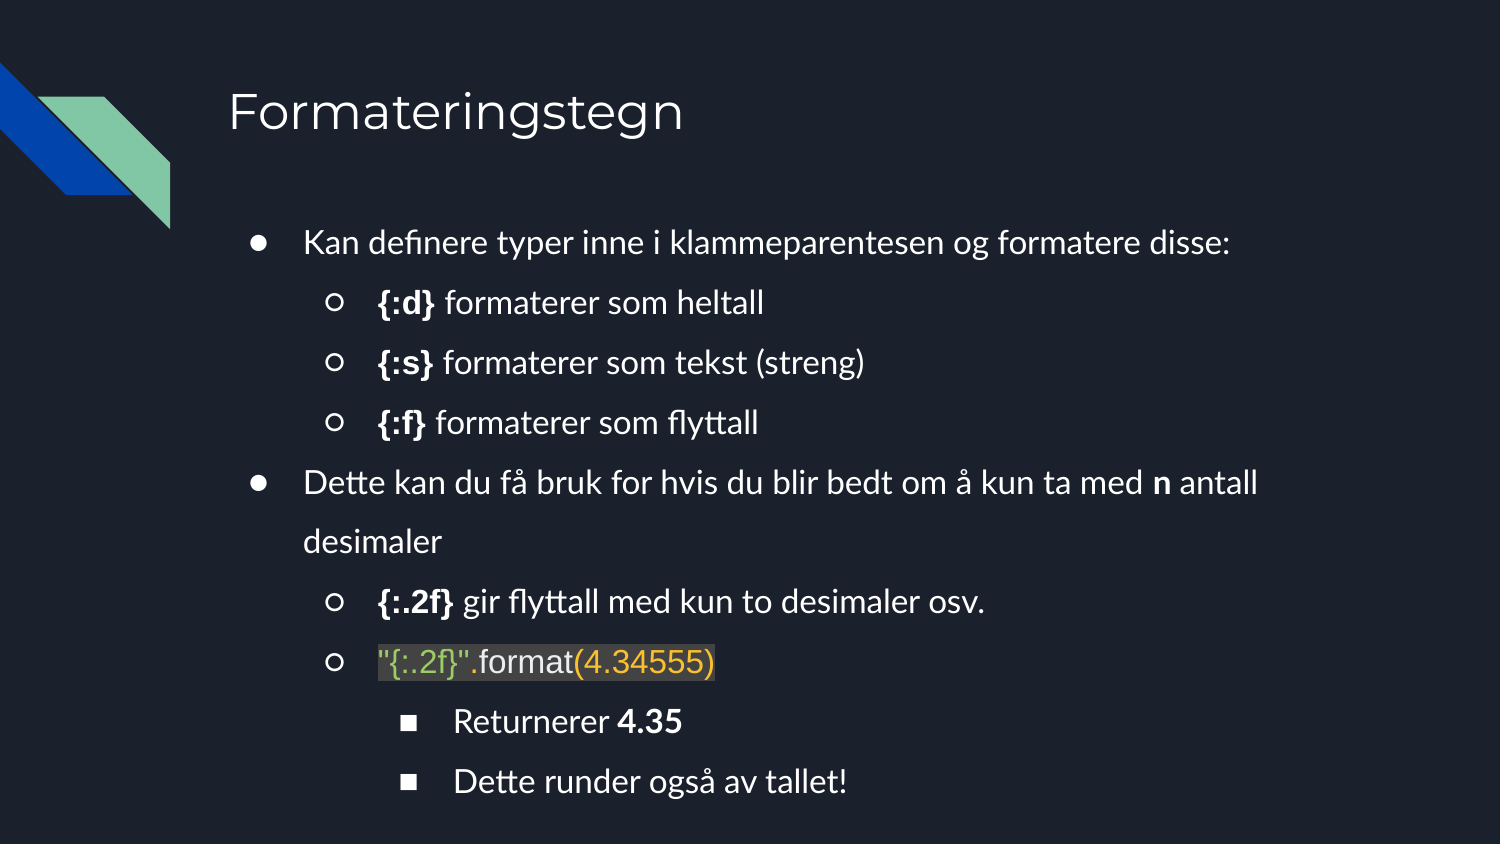

# Formateringstegn
Kan definere typer inne i klammeparentesen og formatere disse:
{:d} formaterer som heltall
{:s} formaterer som tekst (streng)
{:f} formaterer som flyttall
Dette kan du få bruk for hvis du blir bedt om å kun ta med n antall desimaler
{:.2f} gir flyttall med kun to desimaler osv.
"{:.2f}".format(4.34555)
Returnerer 4.35
Dette runder også av tallet!